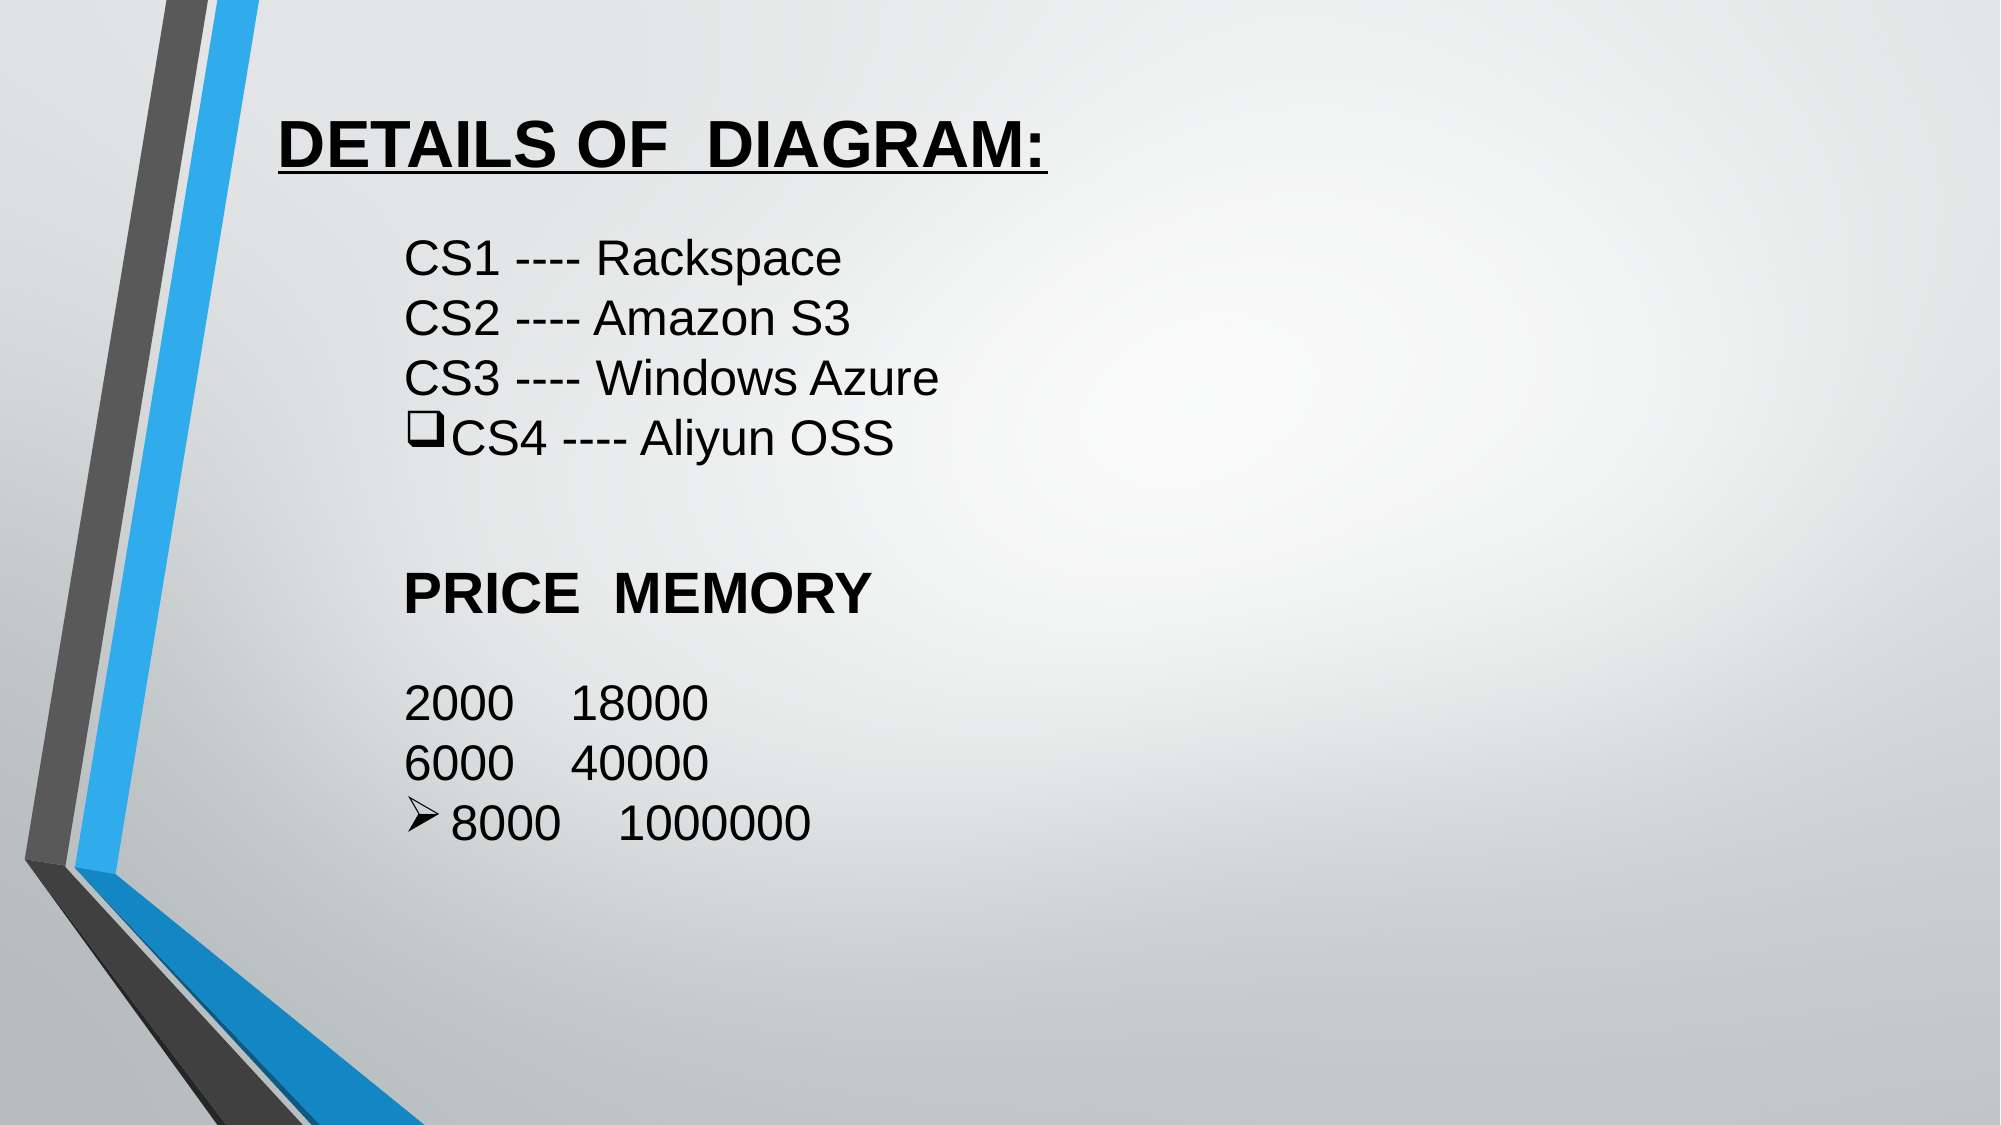

DETAILS OF  DIAGRAM:
CS1 ---- Rackspace
CS2 ---- Amazon S3
CS3 ---- Windows Azure
CS4 ---- Aliyun OSS

PRICE  MEMORY

2000    18000
6000    40000
8000    1000000